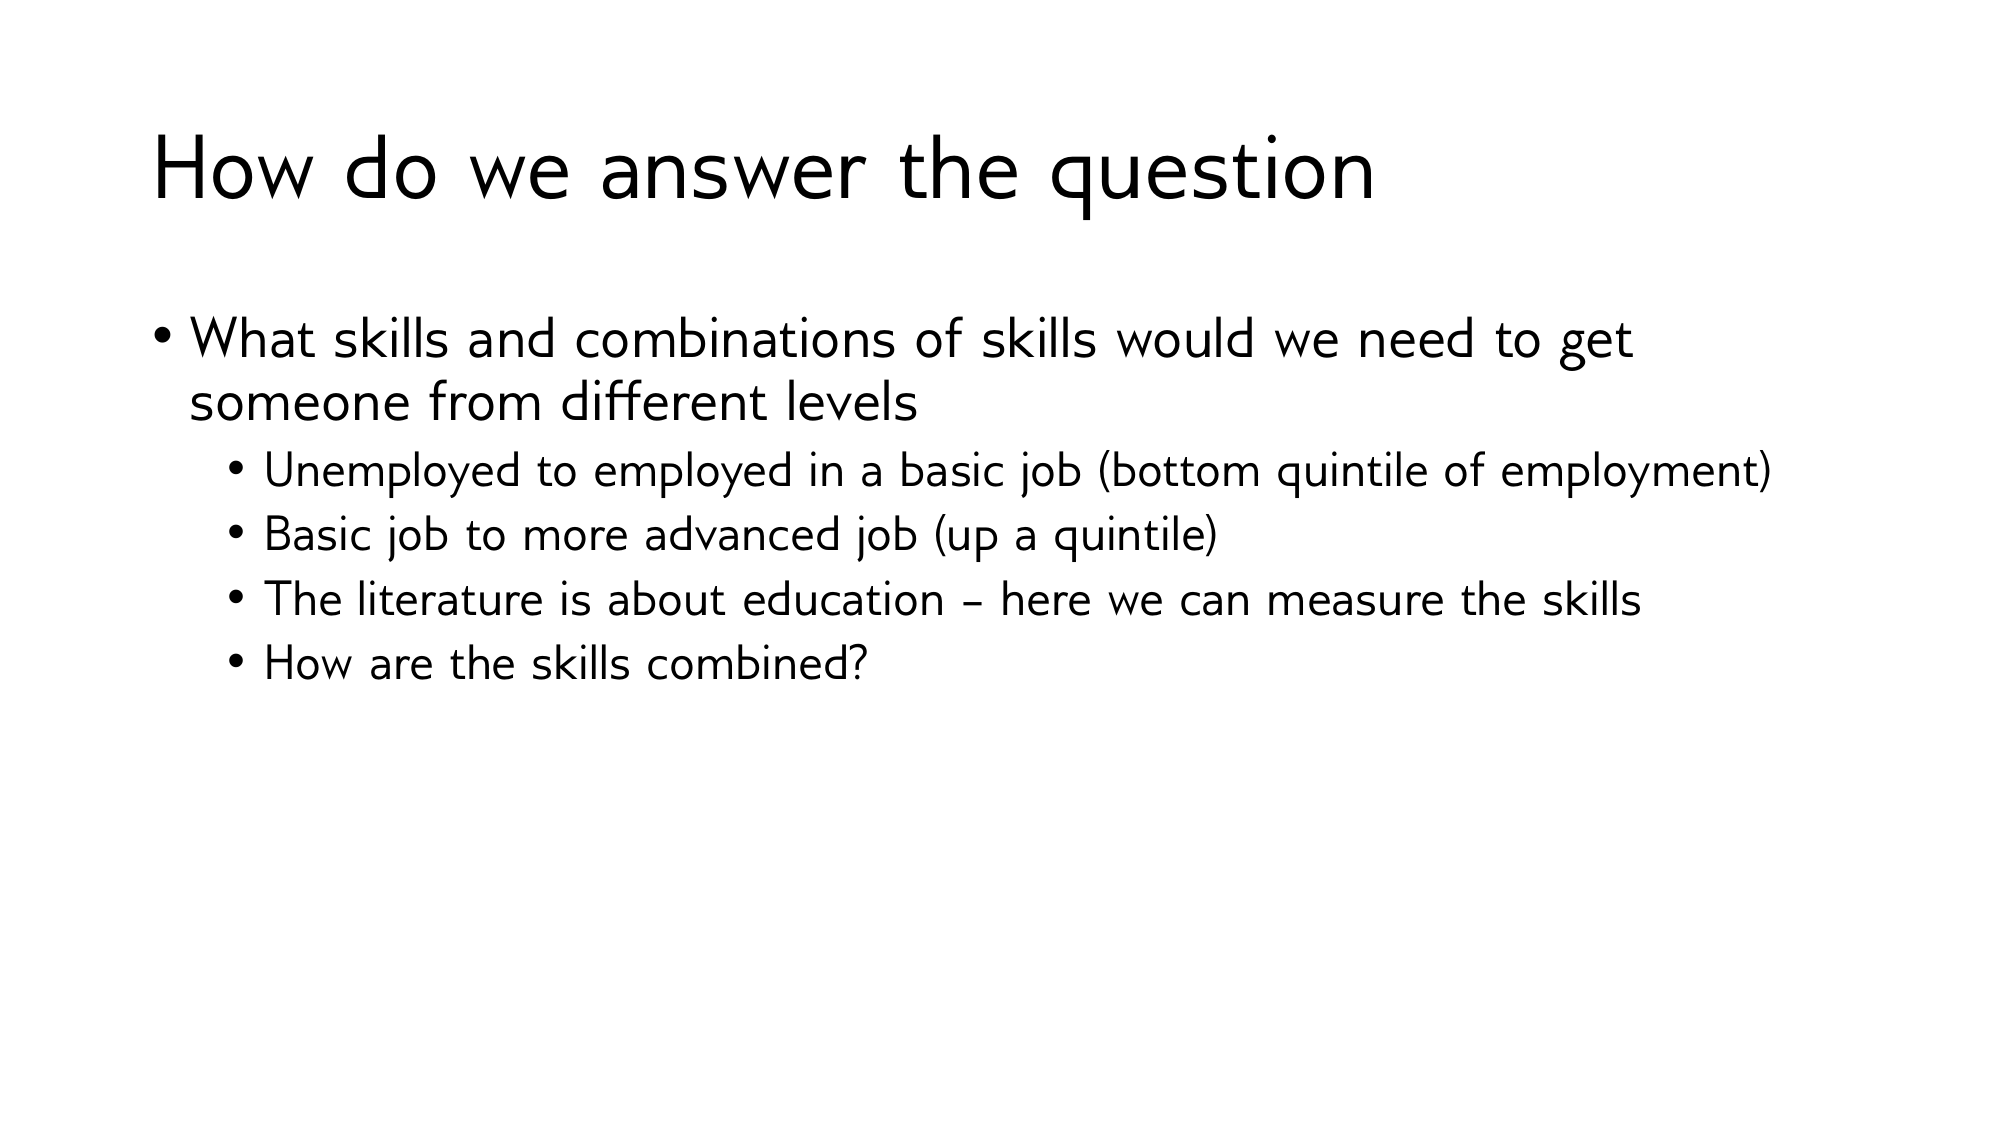

# How do we answer the question
What skills and combinations of skills would we need to get someone from different levels
Unemployed to employed in a basic job (bottom quintile of employment)
Basic job to more advanced job (up a quintile)
The literature is about education – here we can measure the skills
How are the skills combined?